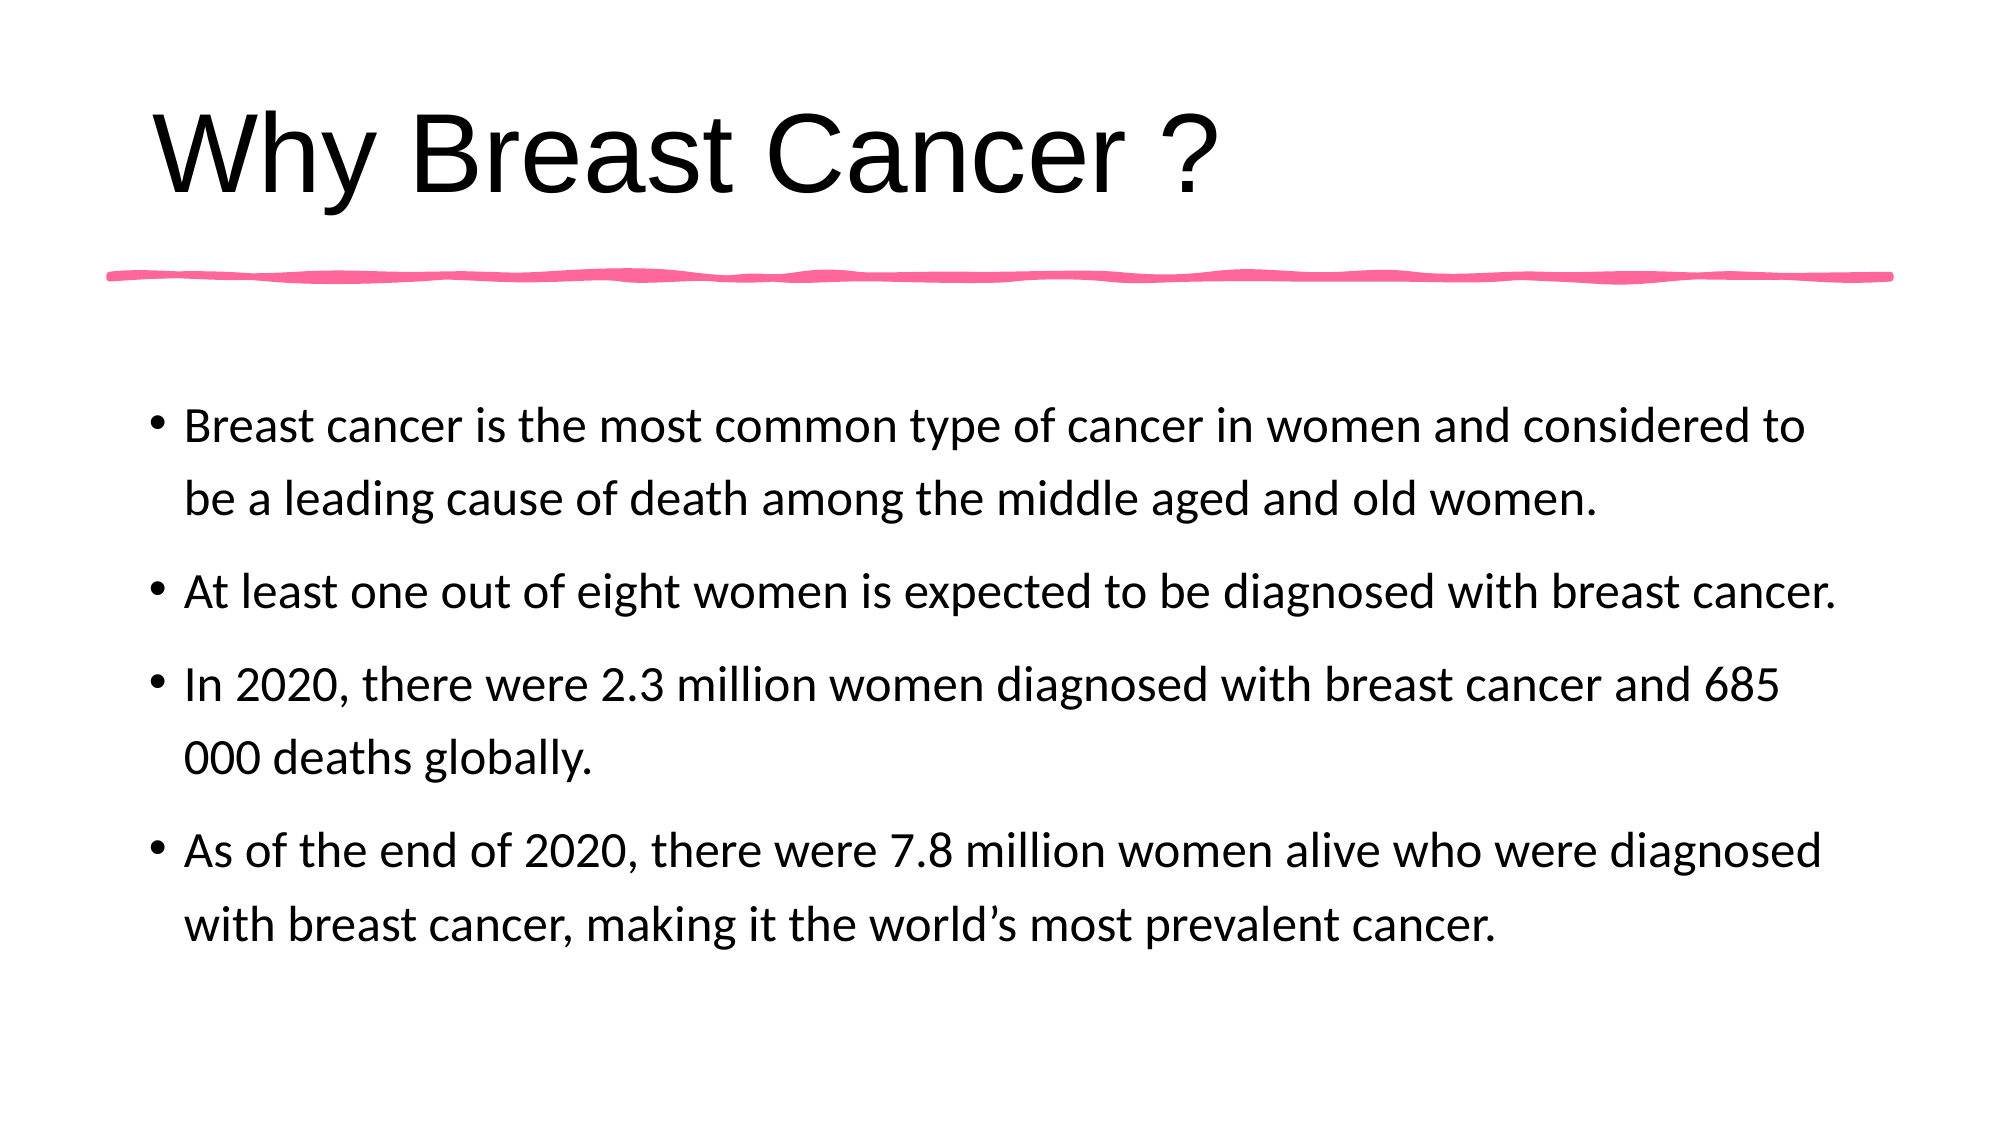

# Why Breast Cancer ?

Breast cancer is the most common type of cancer in women and considered to be a leading cause of death among the middle aged and old women.
At least one out of eight women is expected to be diagnosed with breast cancer.
In 2020, there were 2.3 million women diagnosed with breast cancer and 685 000 deaths globally.
As of the end of 2020, there were 7.8 million women alive who were diagnosed with breast cancer, making it the world’s most prevalent cancer.